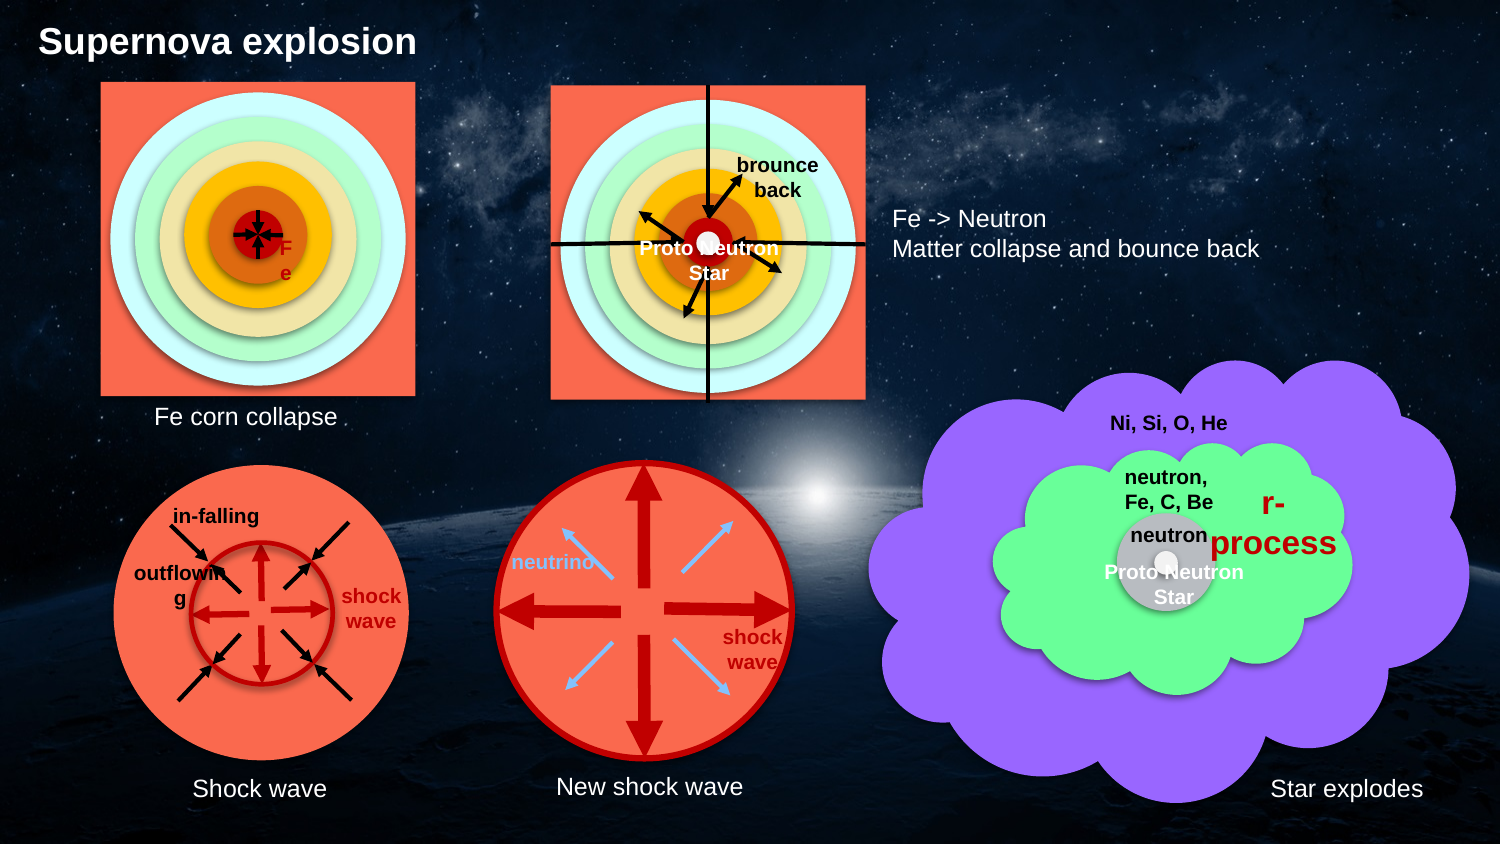

Supernova explosion

Fe

brounce back
Proto Neutron Star
Fe -> Neutron
Matter collapse and bounce back

Ni, Si, O, He

neutron,
Fe, C, Be
r-process
neutron

Proto Neutron Star
Fe corn collapse

neutrino
shock
wave

in-falling
outflowing
shock
wave
New shock wave
Shock wave
Star explodes